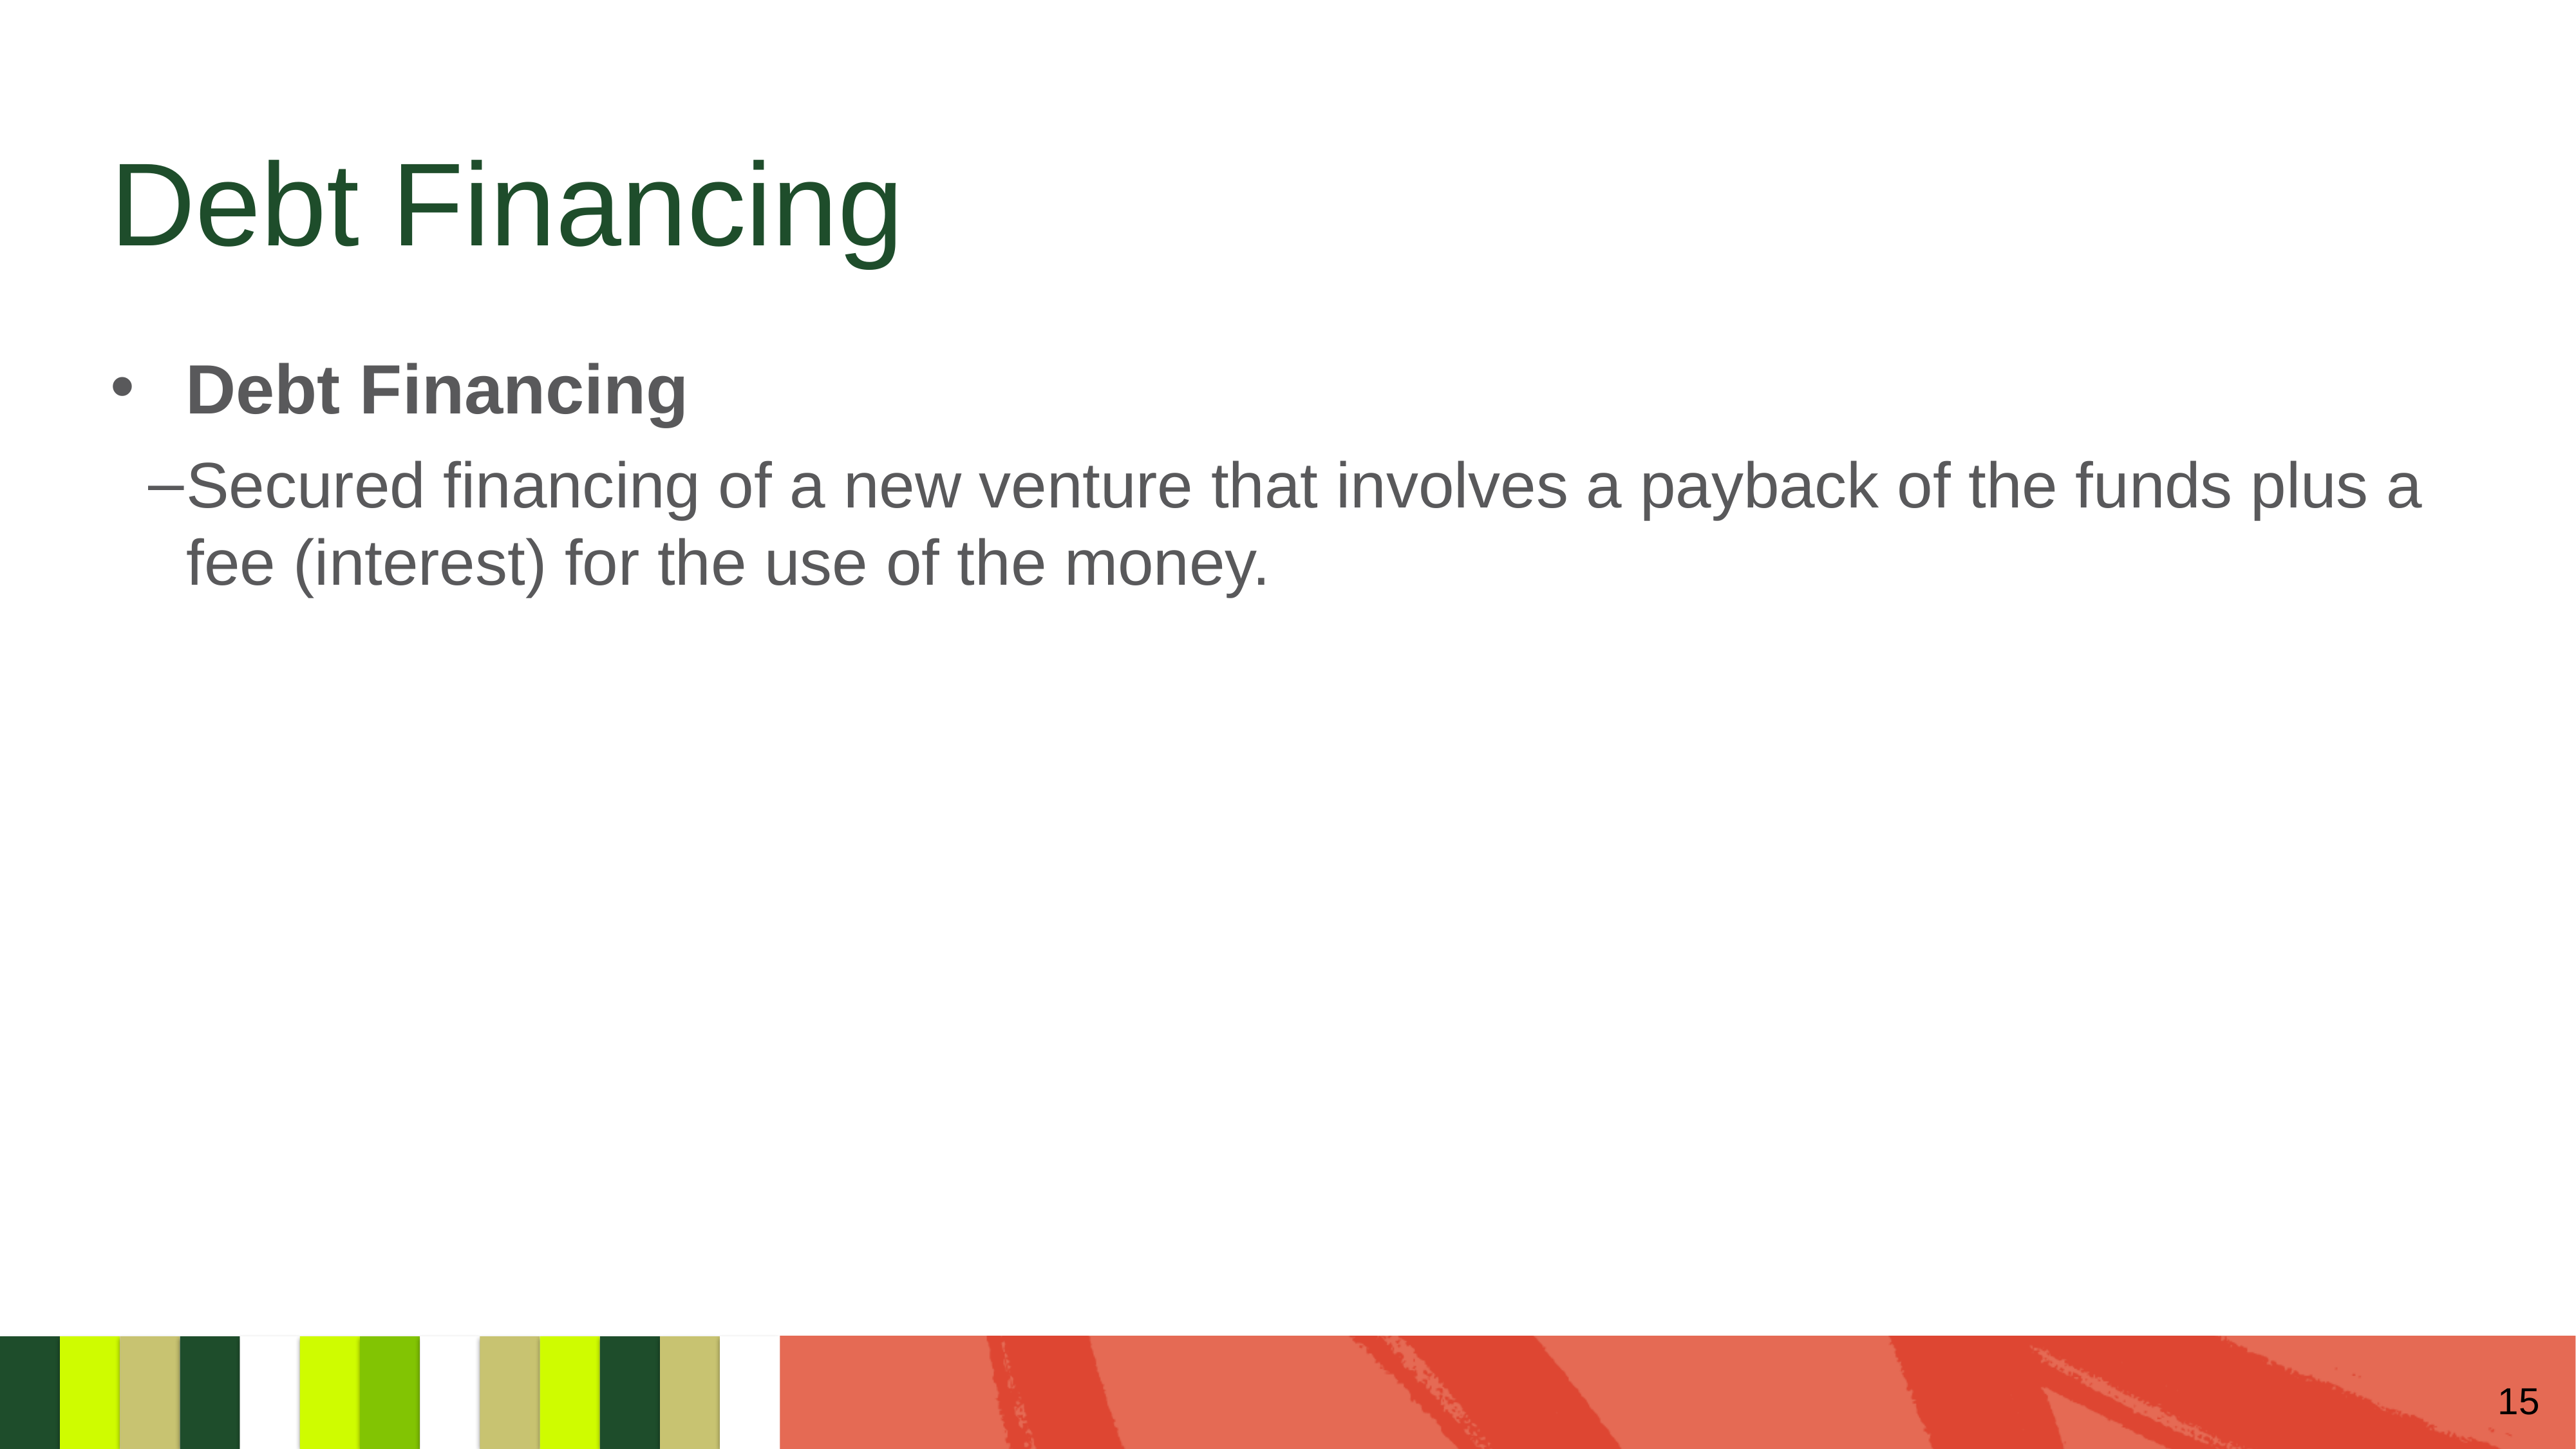

# Debt Financing
Debt Financing
Secured financing of a new venture that involves a payback of the funds plus a fee (interest) for the use of the money.
15